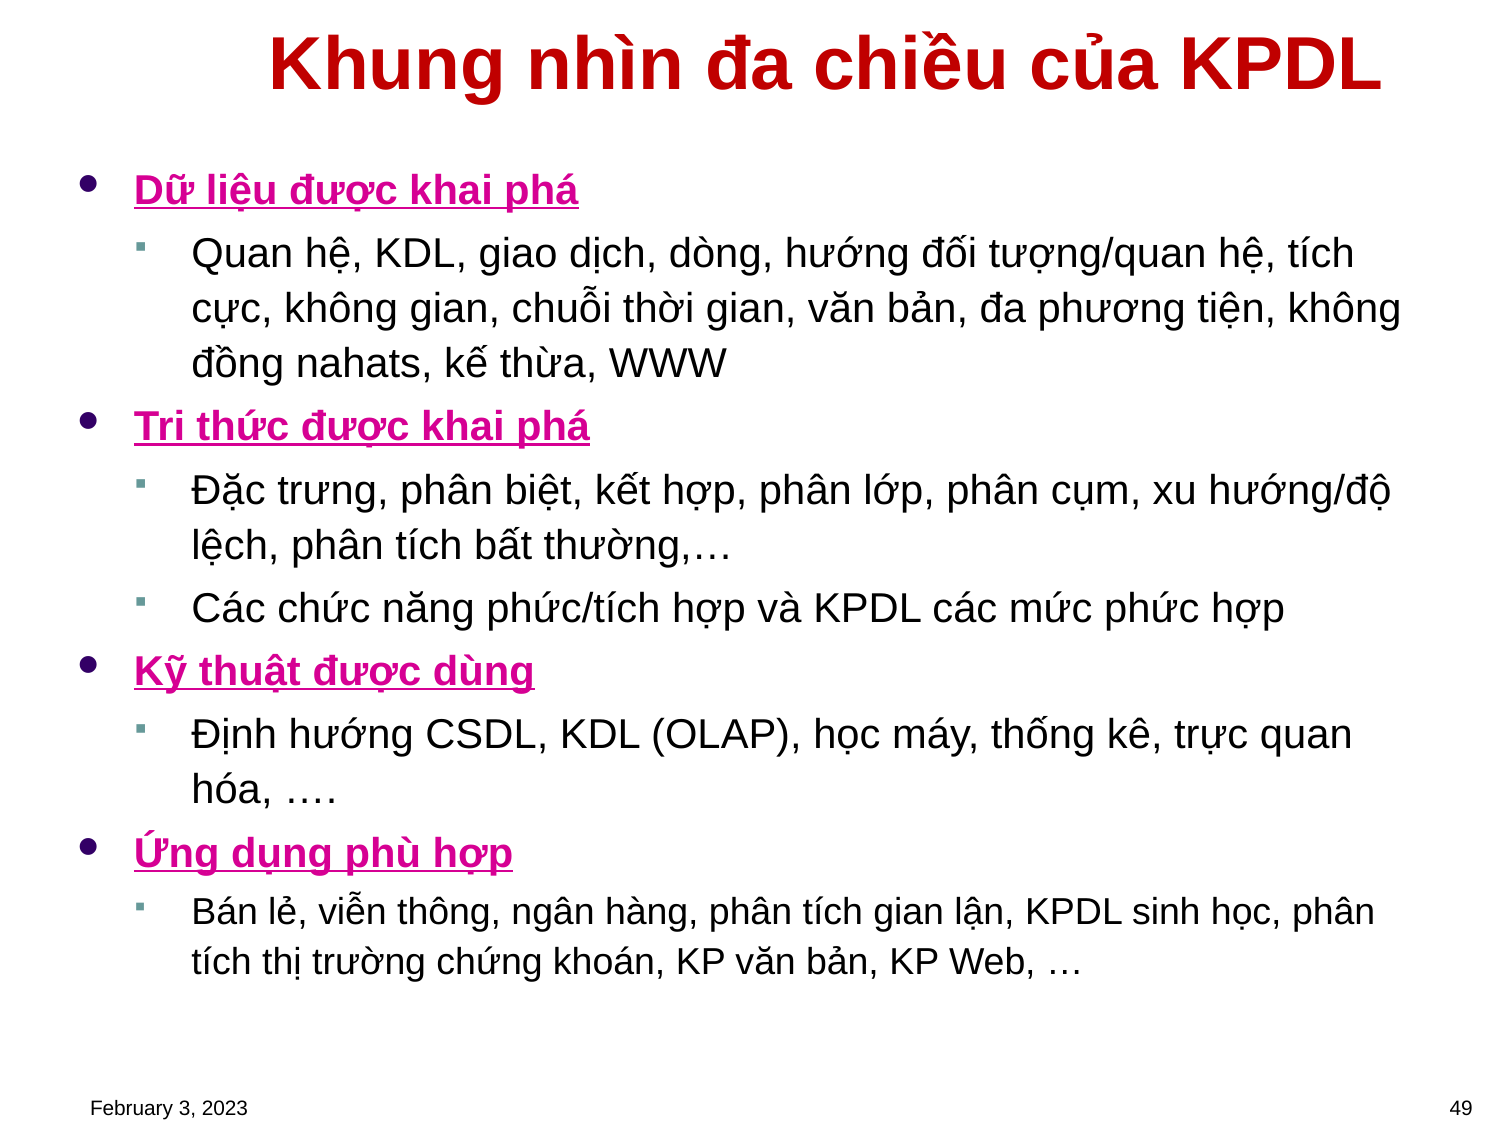

# Khung nhìn đa chiều của KPDL
Dữ liệu được khai phá
Quan hệ, KDL, giao dịch, dòng, hướng đối tượng/quan hệ, tích cực, không gian, chuỗi thời gian, văn bản, đa phương tiện, không đồng nahats, kế thừa, WWW
Tri thức được khai phá
Đặc trưng, phân biệt, kết hợp, phân lớp, phân cụm, xu hướng/độ lệch, phân tích bất thường,…
Các chức năng phức/tích hợp và KPDL các mức phức hợp
Kỹ thuật được dùng
Định hướng CSDL, KDL (OLAP), học máy, thống kê, trực quan hóa, ….
Ứng dụng phù hợp
Bán lẻ, viễn thông, ngân hàng, phân tích gian lận, KPDL sinh học, phân tích thị trường chứng khoán, KP văn bản, KP Web, …
February 3, 2023
49